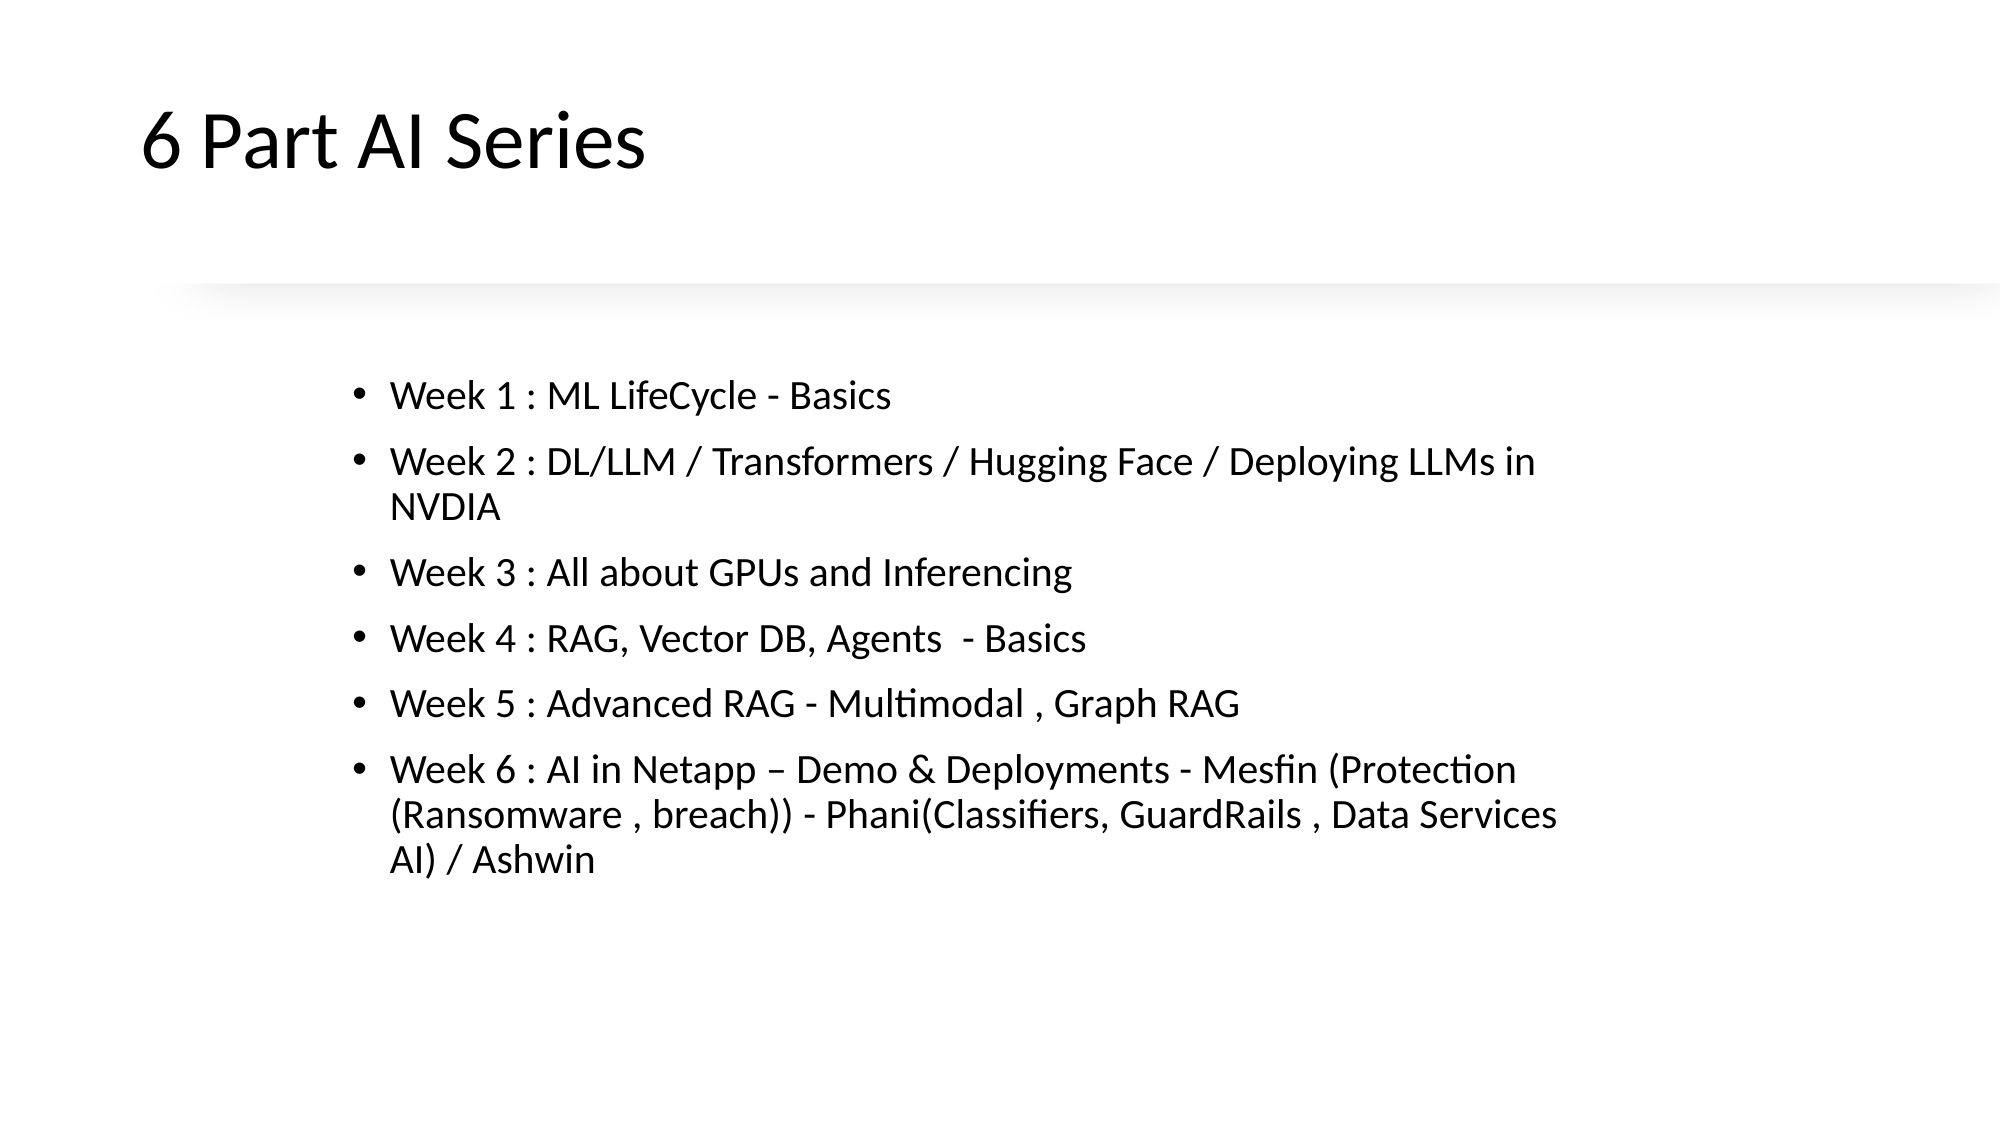

# 6 Part AI Series
Week 1 : ML LifeCycle - Basics
Week 2 : DL/LLM / Transformers / Hugging Face / Deploying LLMs in NVDIA
Week 3 : All about GPUs and Inferencing
Week 4 : RAG, Vector DB, Agents  - Basics
Week 5 : Advanced RAG - Multimodal , Graph RAG
Week 6 : AI in Netapp – Demo & Deployments - Mesfin (Protection (Ransomware , breach)) - Phani(Classifiers, GuardRails , Data Services AI) / Ashwin